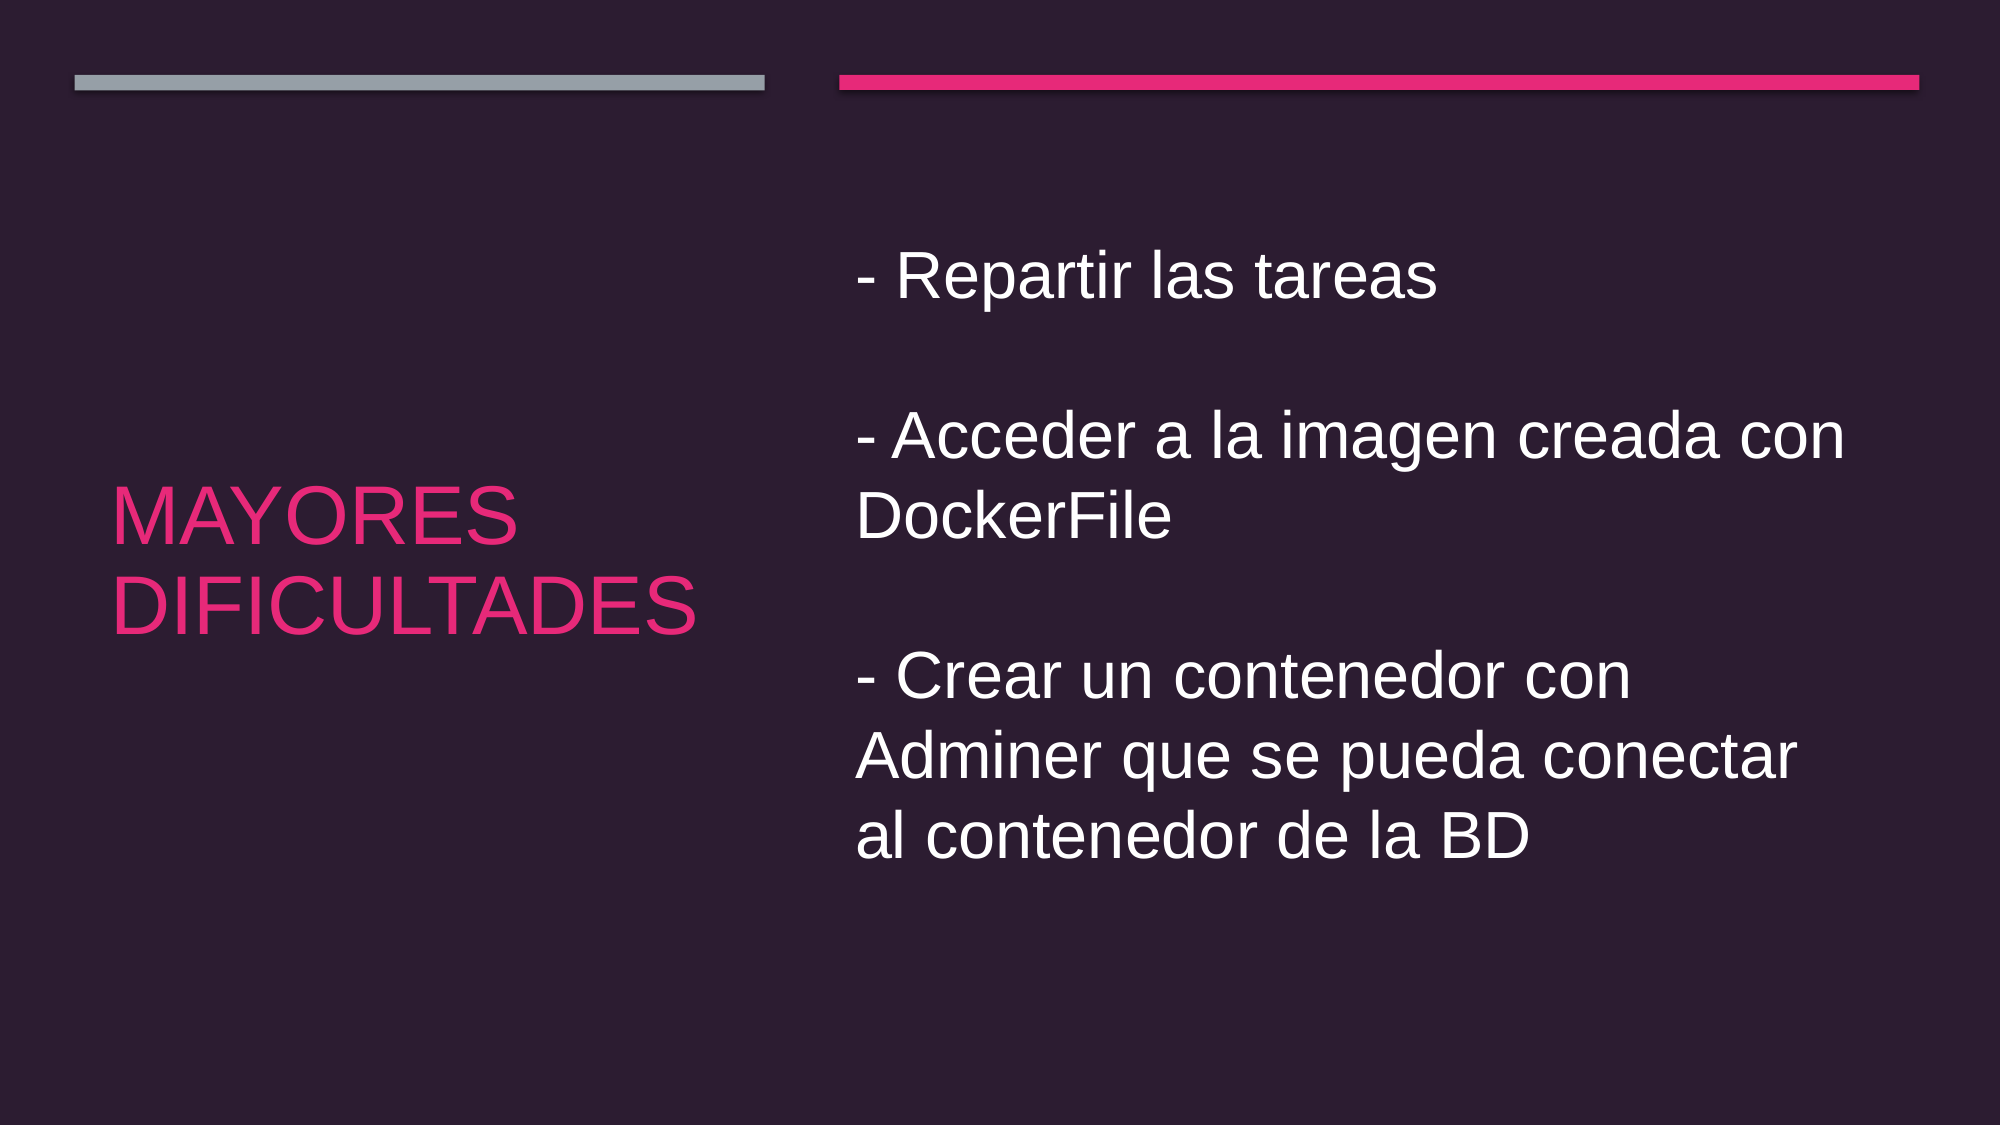

# Mayores dificultades
- Repartir las tareas

- Acceder a la imagen creada con DockerFile

- Crear un contenedor con Adminer que se pueda conectar al contenedor de la BD